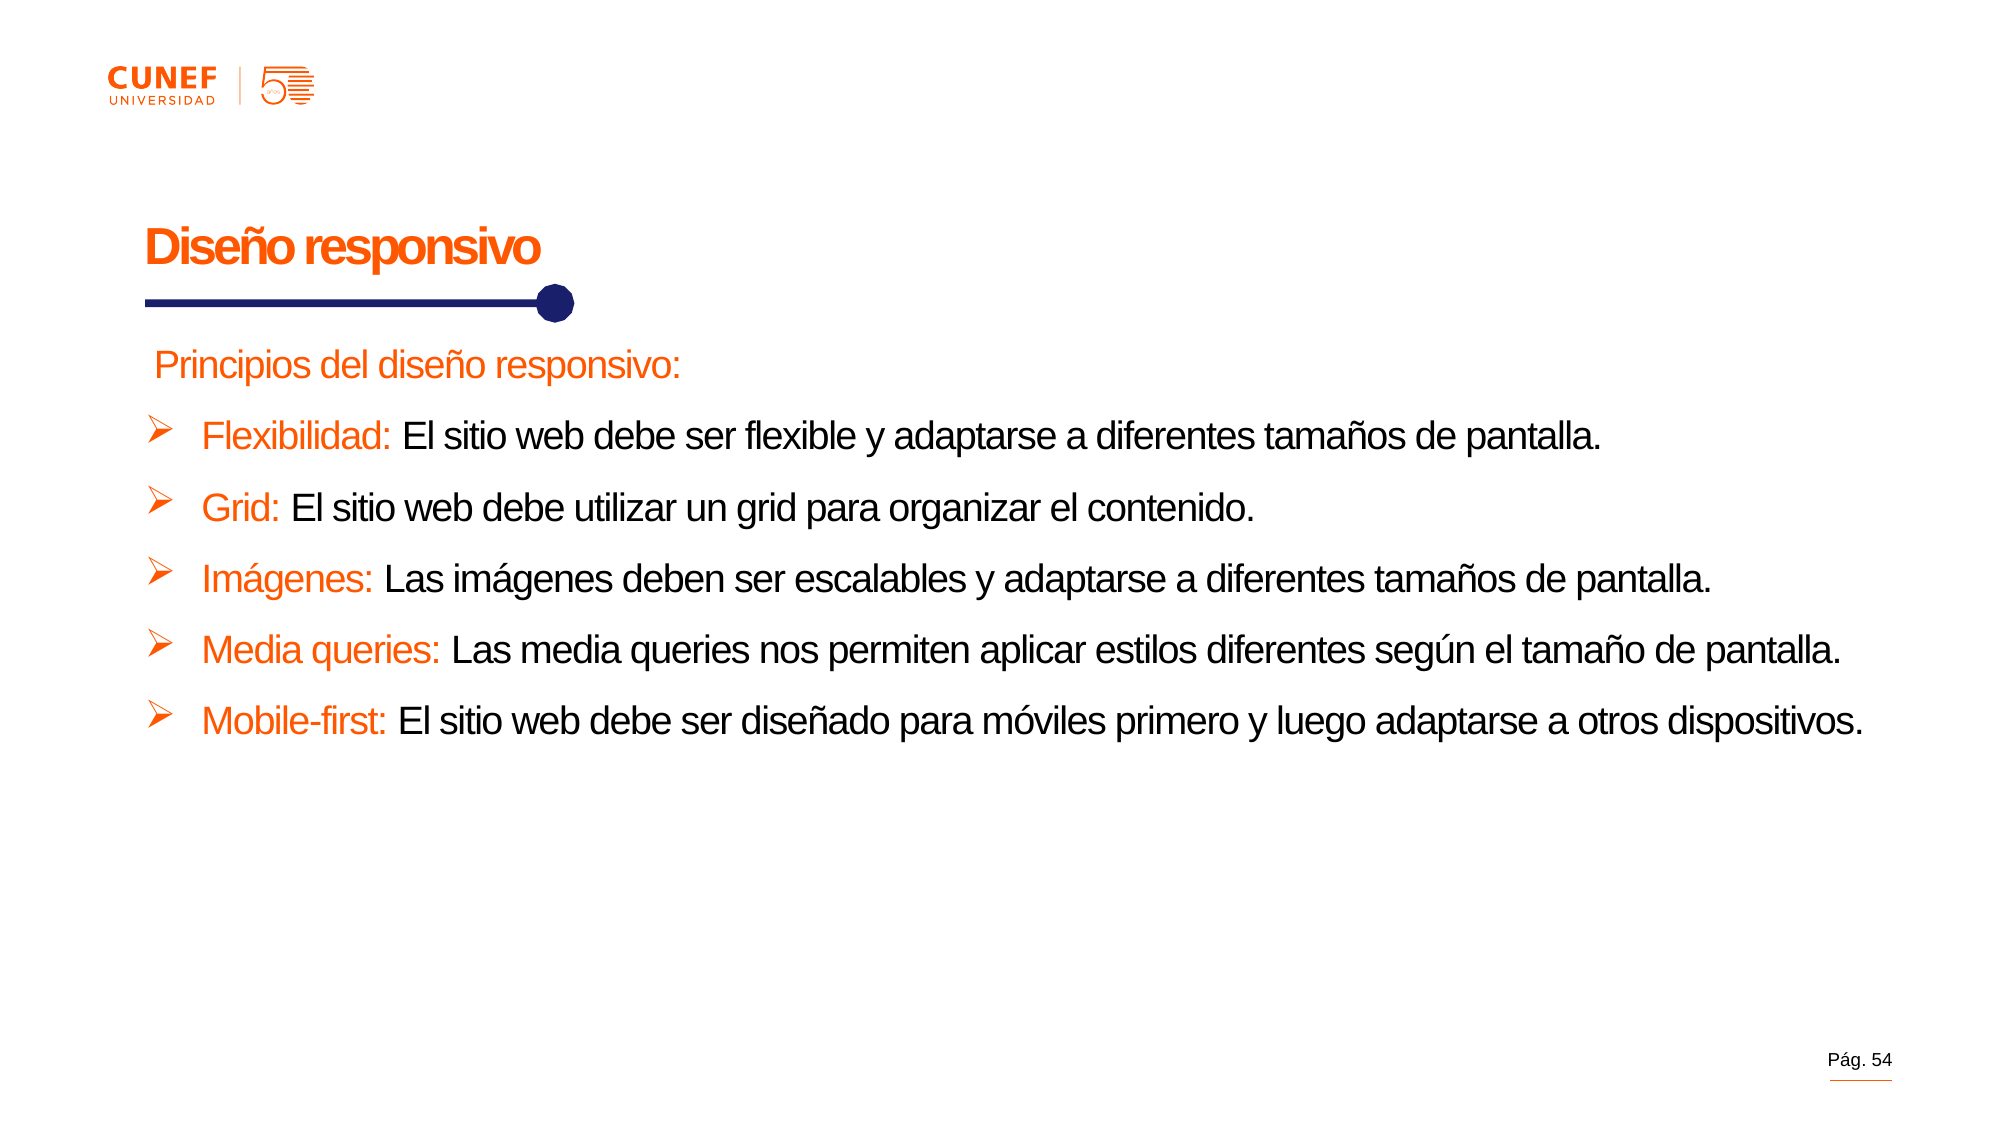

Diseño responsivo

Principios del diseño responsivo:
Flexibilidad: El sitio web debe ser flexible y adaptarse a diferentes tamaños de pantalla.
Grid: El sitio web debe utilizar un grid para organizar el contenido.
Imágenes: Las imágenes deben ser escalables y adaptarse a diferentes tamaños de pantalla.
Media queries: Las media queries nos permiten aplicar estilos diferentes según el tamaño de pantalla.
Mobile-first: El sitio web debe ser diseñado para móviles primero y luego adaptarse a otros dispositivos.